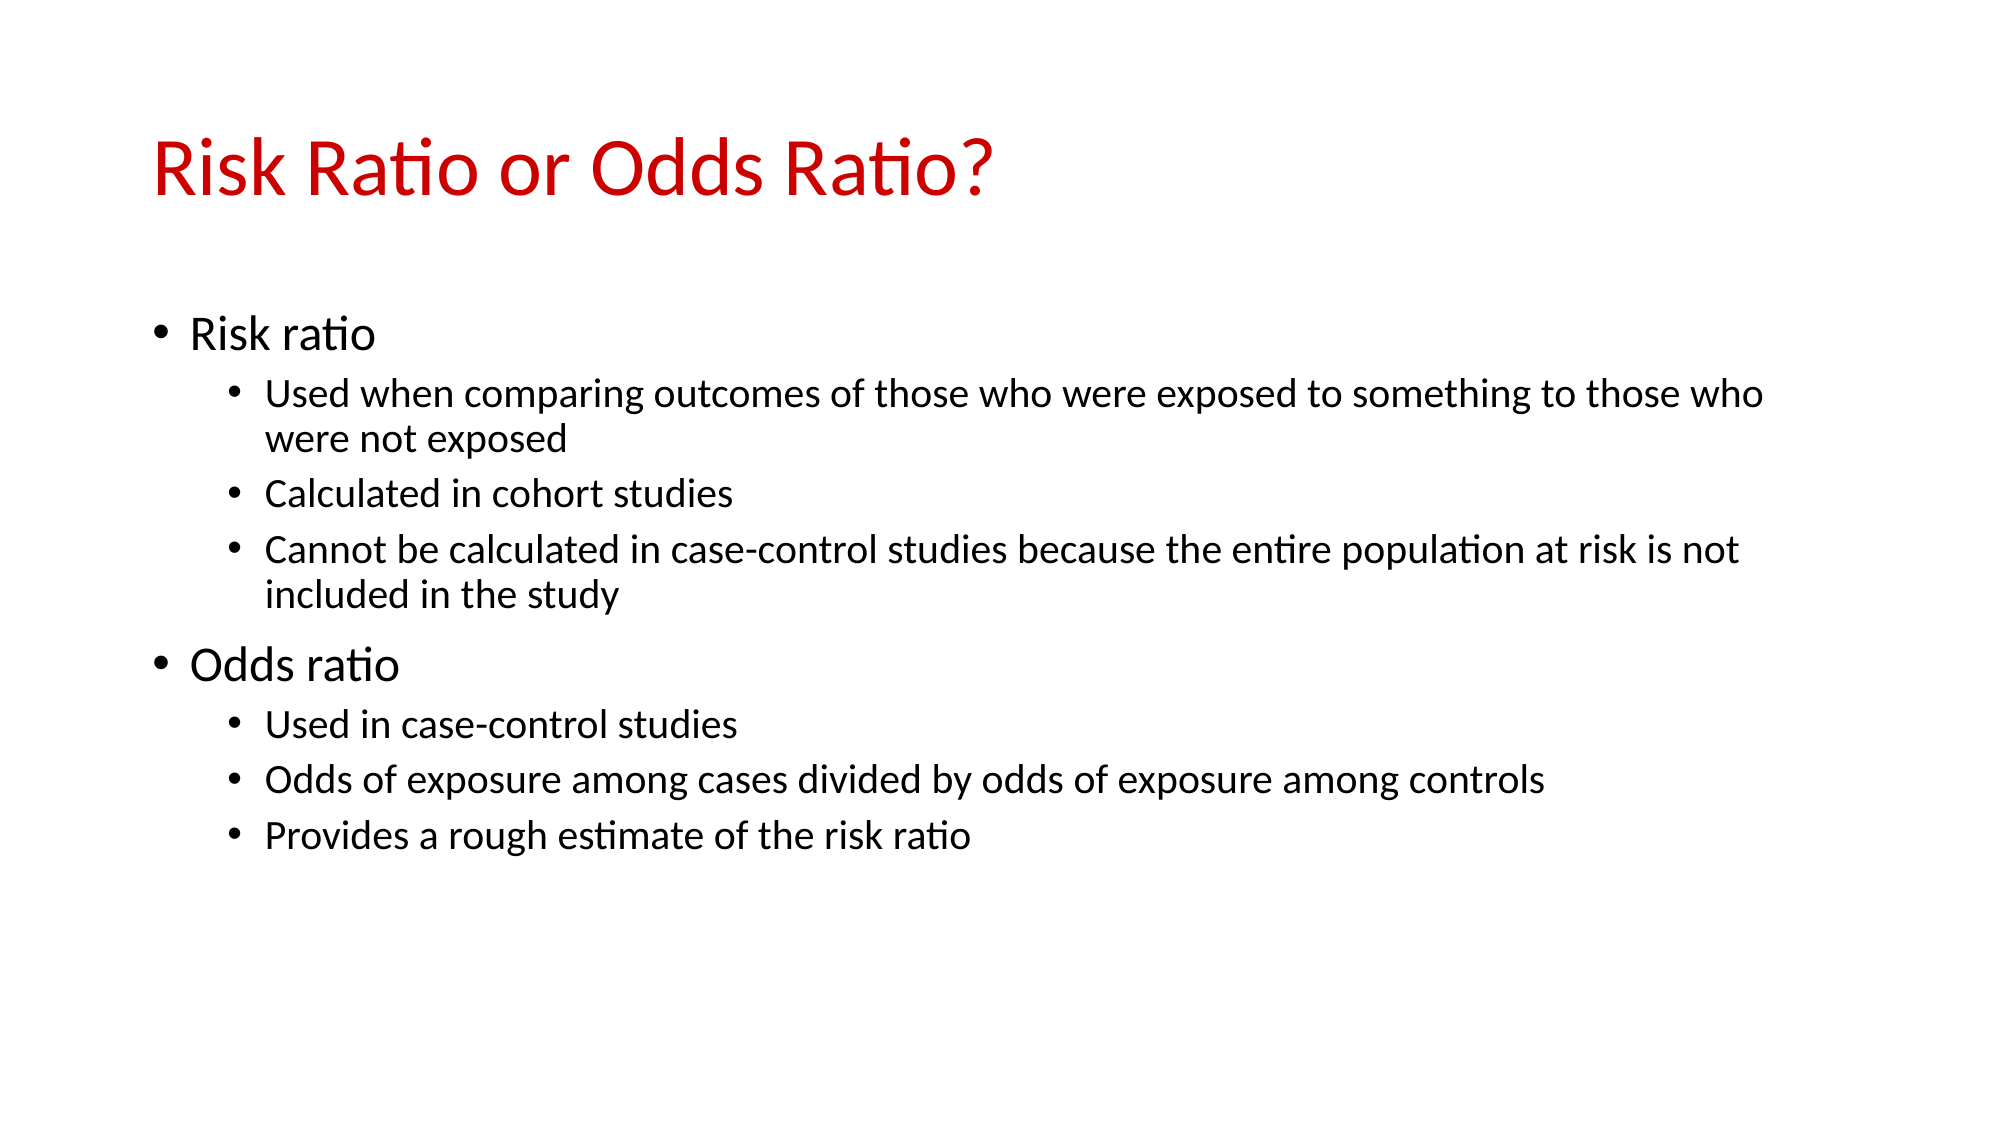

# Risk Ratio or Odds Ratio?
Risk ratio
Used when comparing outcomes of those who were exposed to something to those who were not exposed
Calculated in cohort studies
Cannot be calculated in case-control studies because the entire population at risk is not included in the study
Odds ratio
Used in case-control studies
Odds of exposure among cases divided by odds of exposure among controls
Provides a rough estimate of the risk ratio